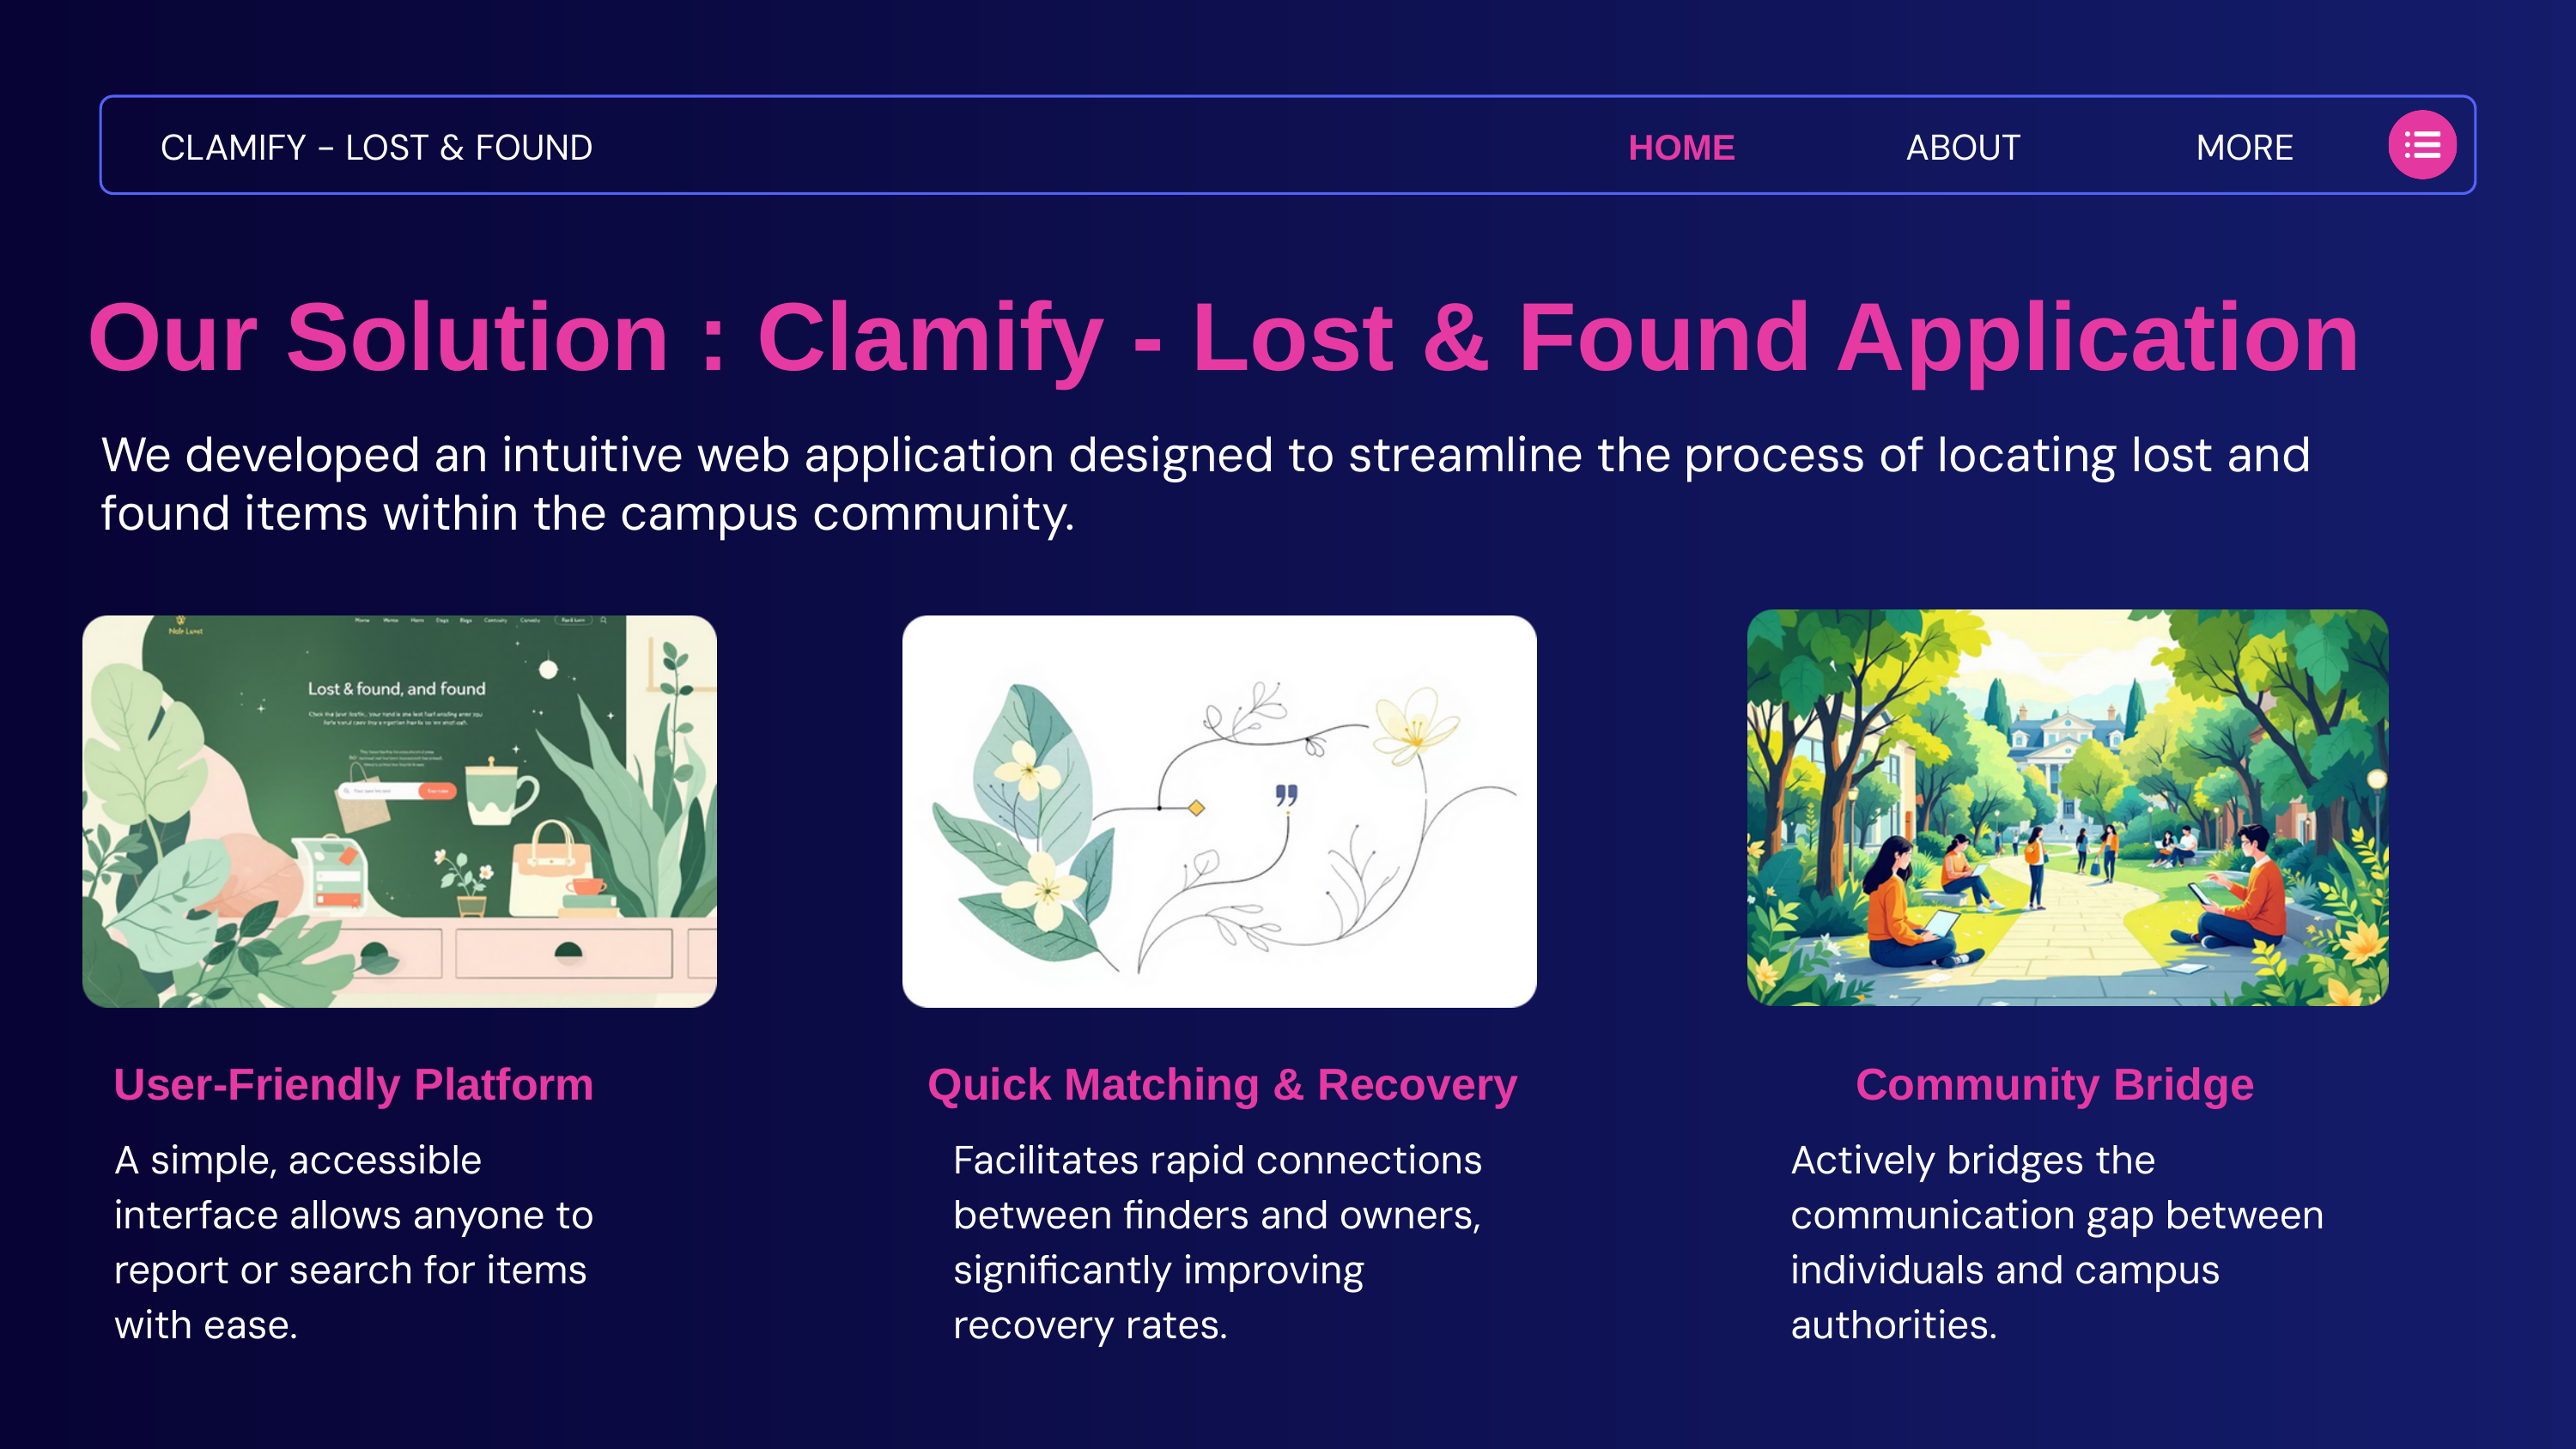

CLAMIFY - LOST & FOUND
HOME
ABOUT
MORE
Our Solution : Clamify - Lost & Found Application
We developed an intuitive web application designed to streamline the process of locating lost and found items within the campus community.

User-Friendly Platform

Quick Matching & Recovery

Community Bridge

A simple, accessible interface allows anyone to report or search for items with ease.

Facilitates rapid connections between finders and owners, significantly improving recovery rates.

Actively bridges the communication gap between individuals and campus authorities.